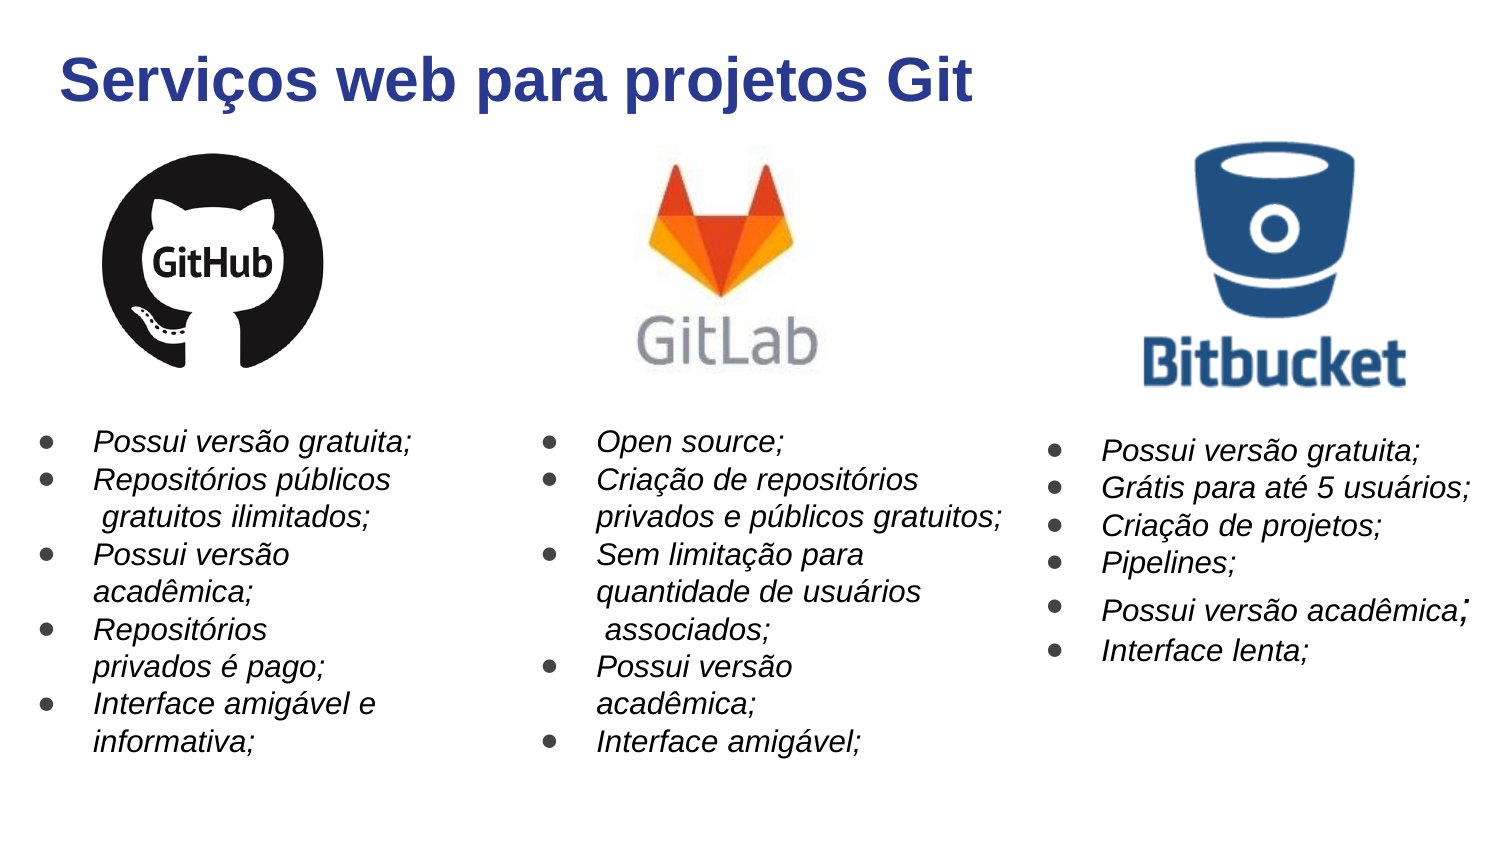

# Serviços web para projetos Git

Possui versão gratuita;
Repositórios públicos  gratuitos ilimitados;
Possui versão acadêmica;
Repositórios privados é pago;
Interface amigável e
informativa;
Open source;
Criação de repositórios  privados e públicos gratuitos;
Sem limitação para  quantidade de usuários  associados;
Possui versão acadêmica;
Interface amigável;
Possui versão gratuita;
Grátis para até 5 usuários;
Criação de projetos;
Pipelines;
Possui versão acadêmica;
Interface lenta;